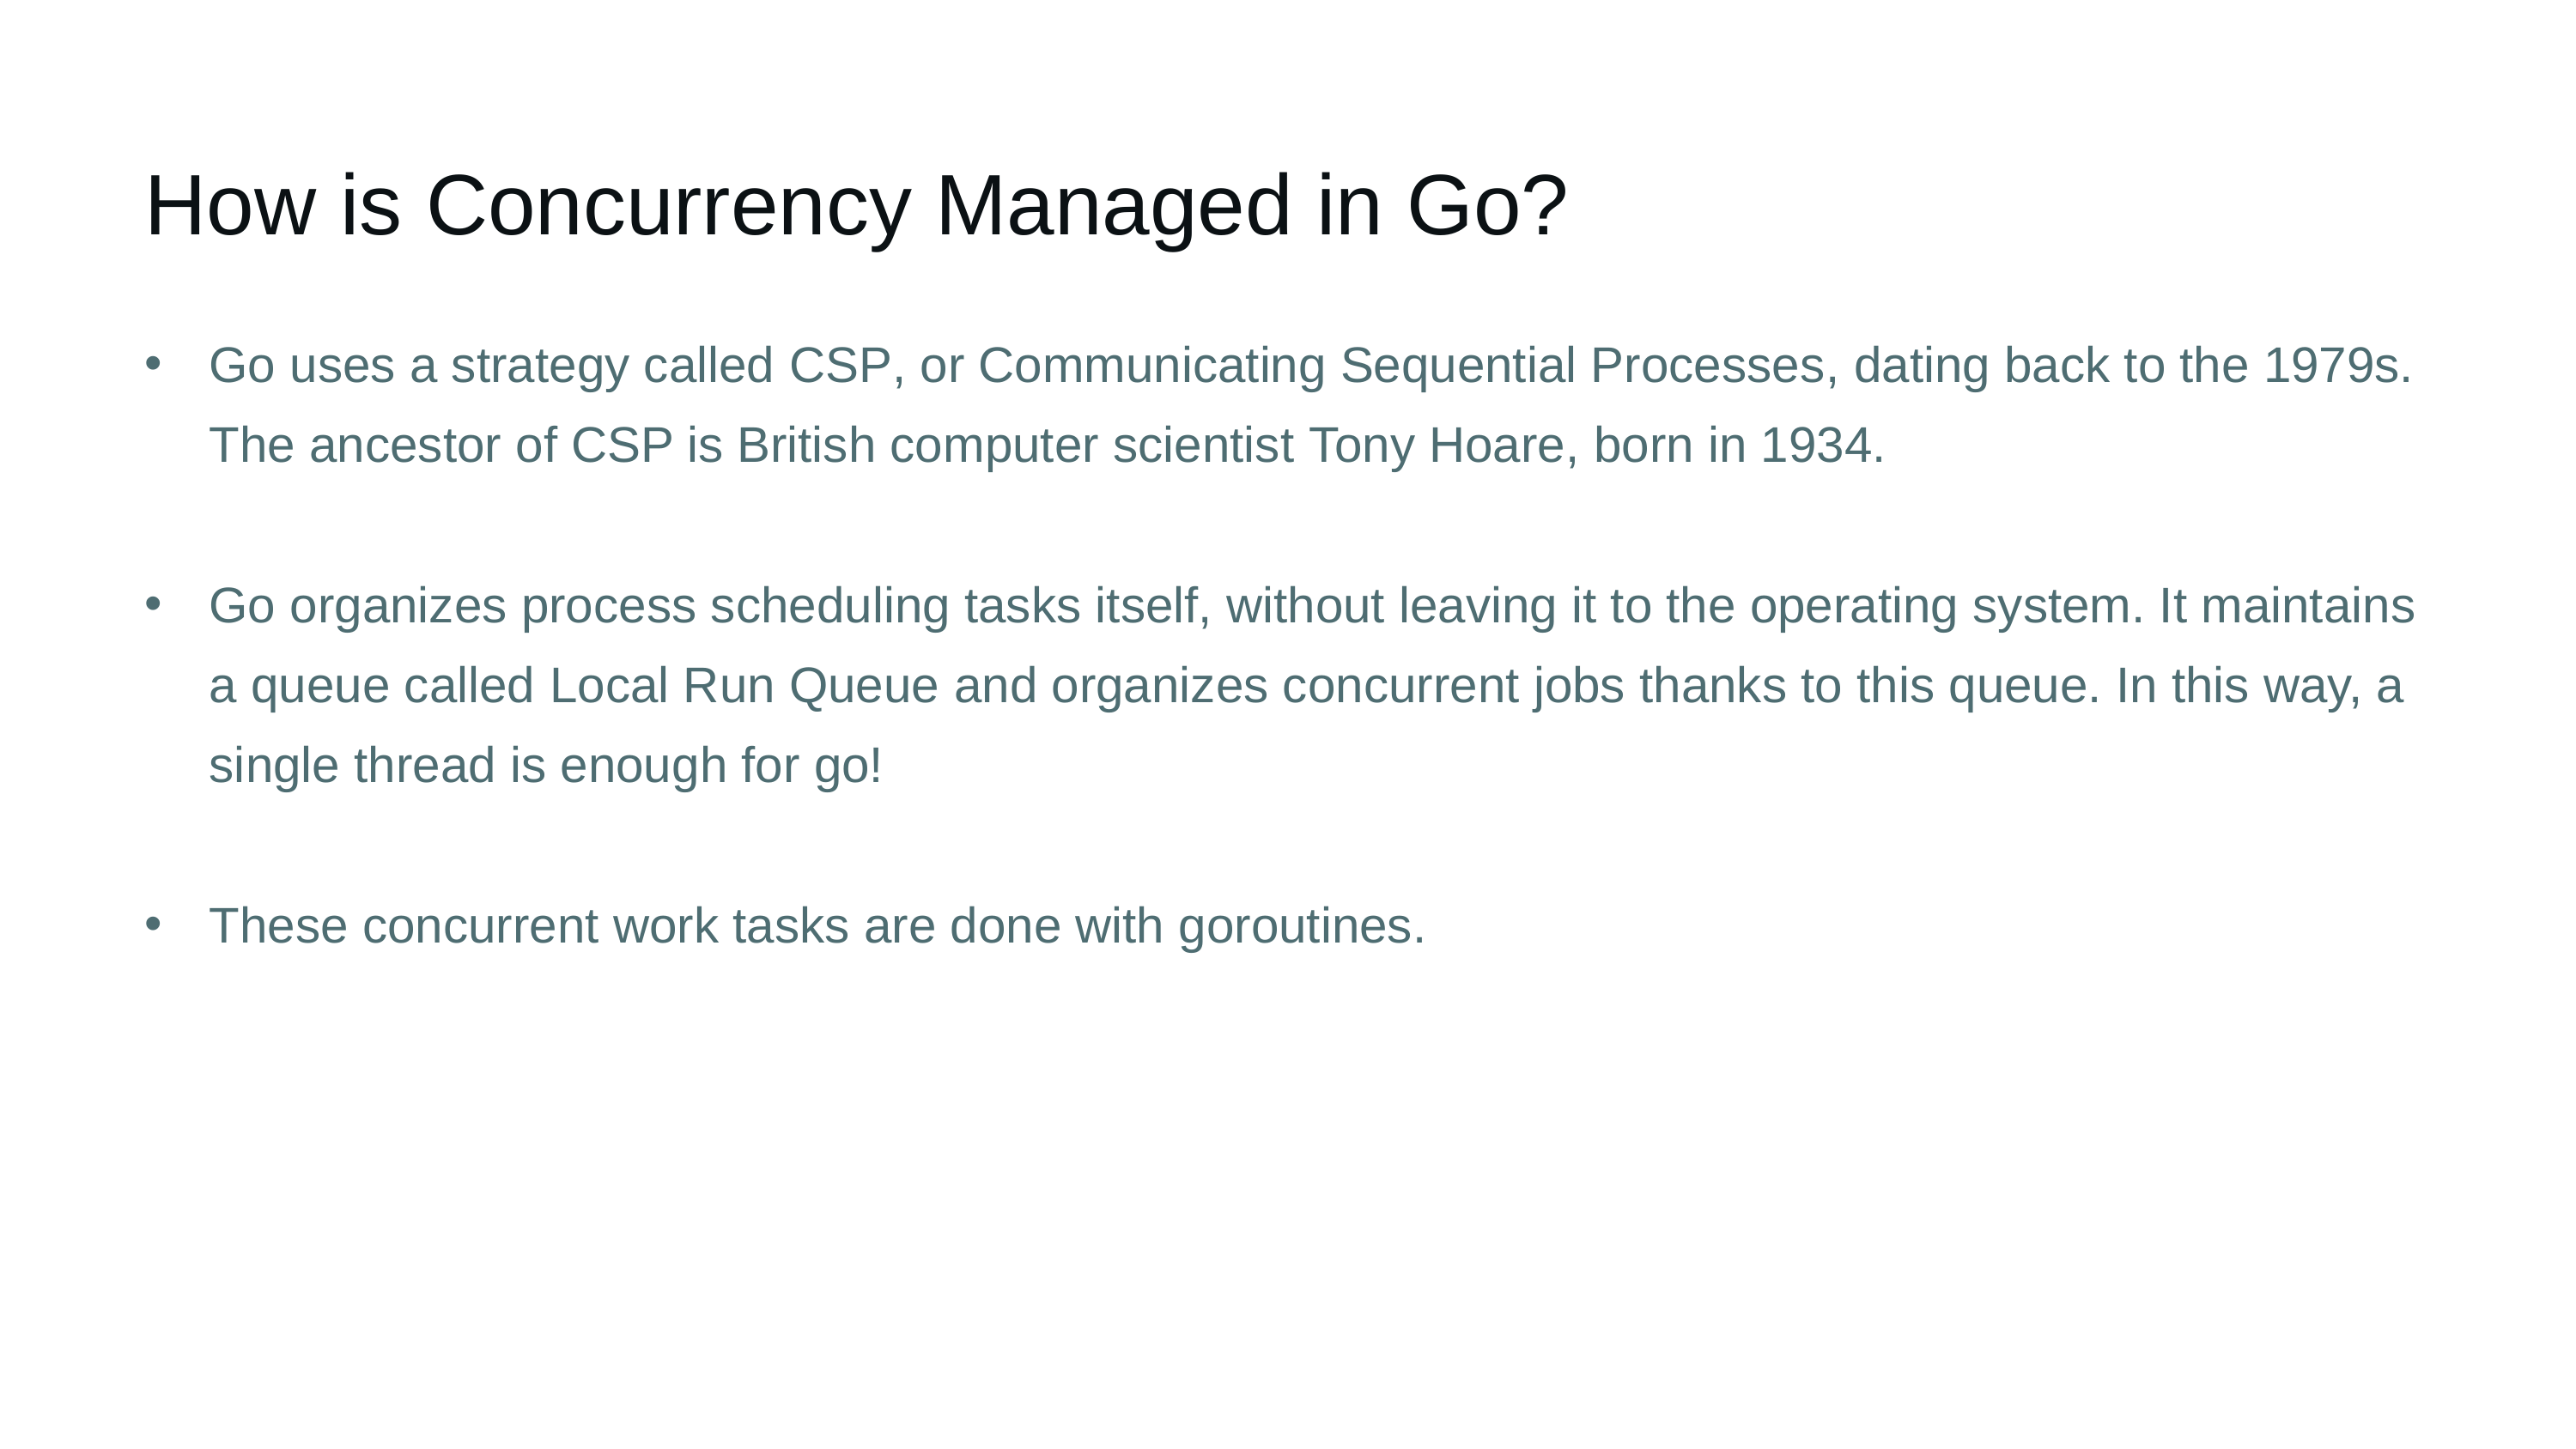

How is Concurrency Managed in Go?
Go uses a strategy called CSP, or Communicating Sequential Processes, dating back to the 1979s. The ancestor of CSP is British computer scientist Tony Hoare, born in 1934.

Go organizes process scheduling tasks itself, without leaving it to the operating system. It maintains a queue called Local Run Queue and organizes concurrent jobs thanks to this queue. In this way, a single thread is enough for go!

These concurrent work tasks are done with goroutines.